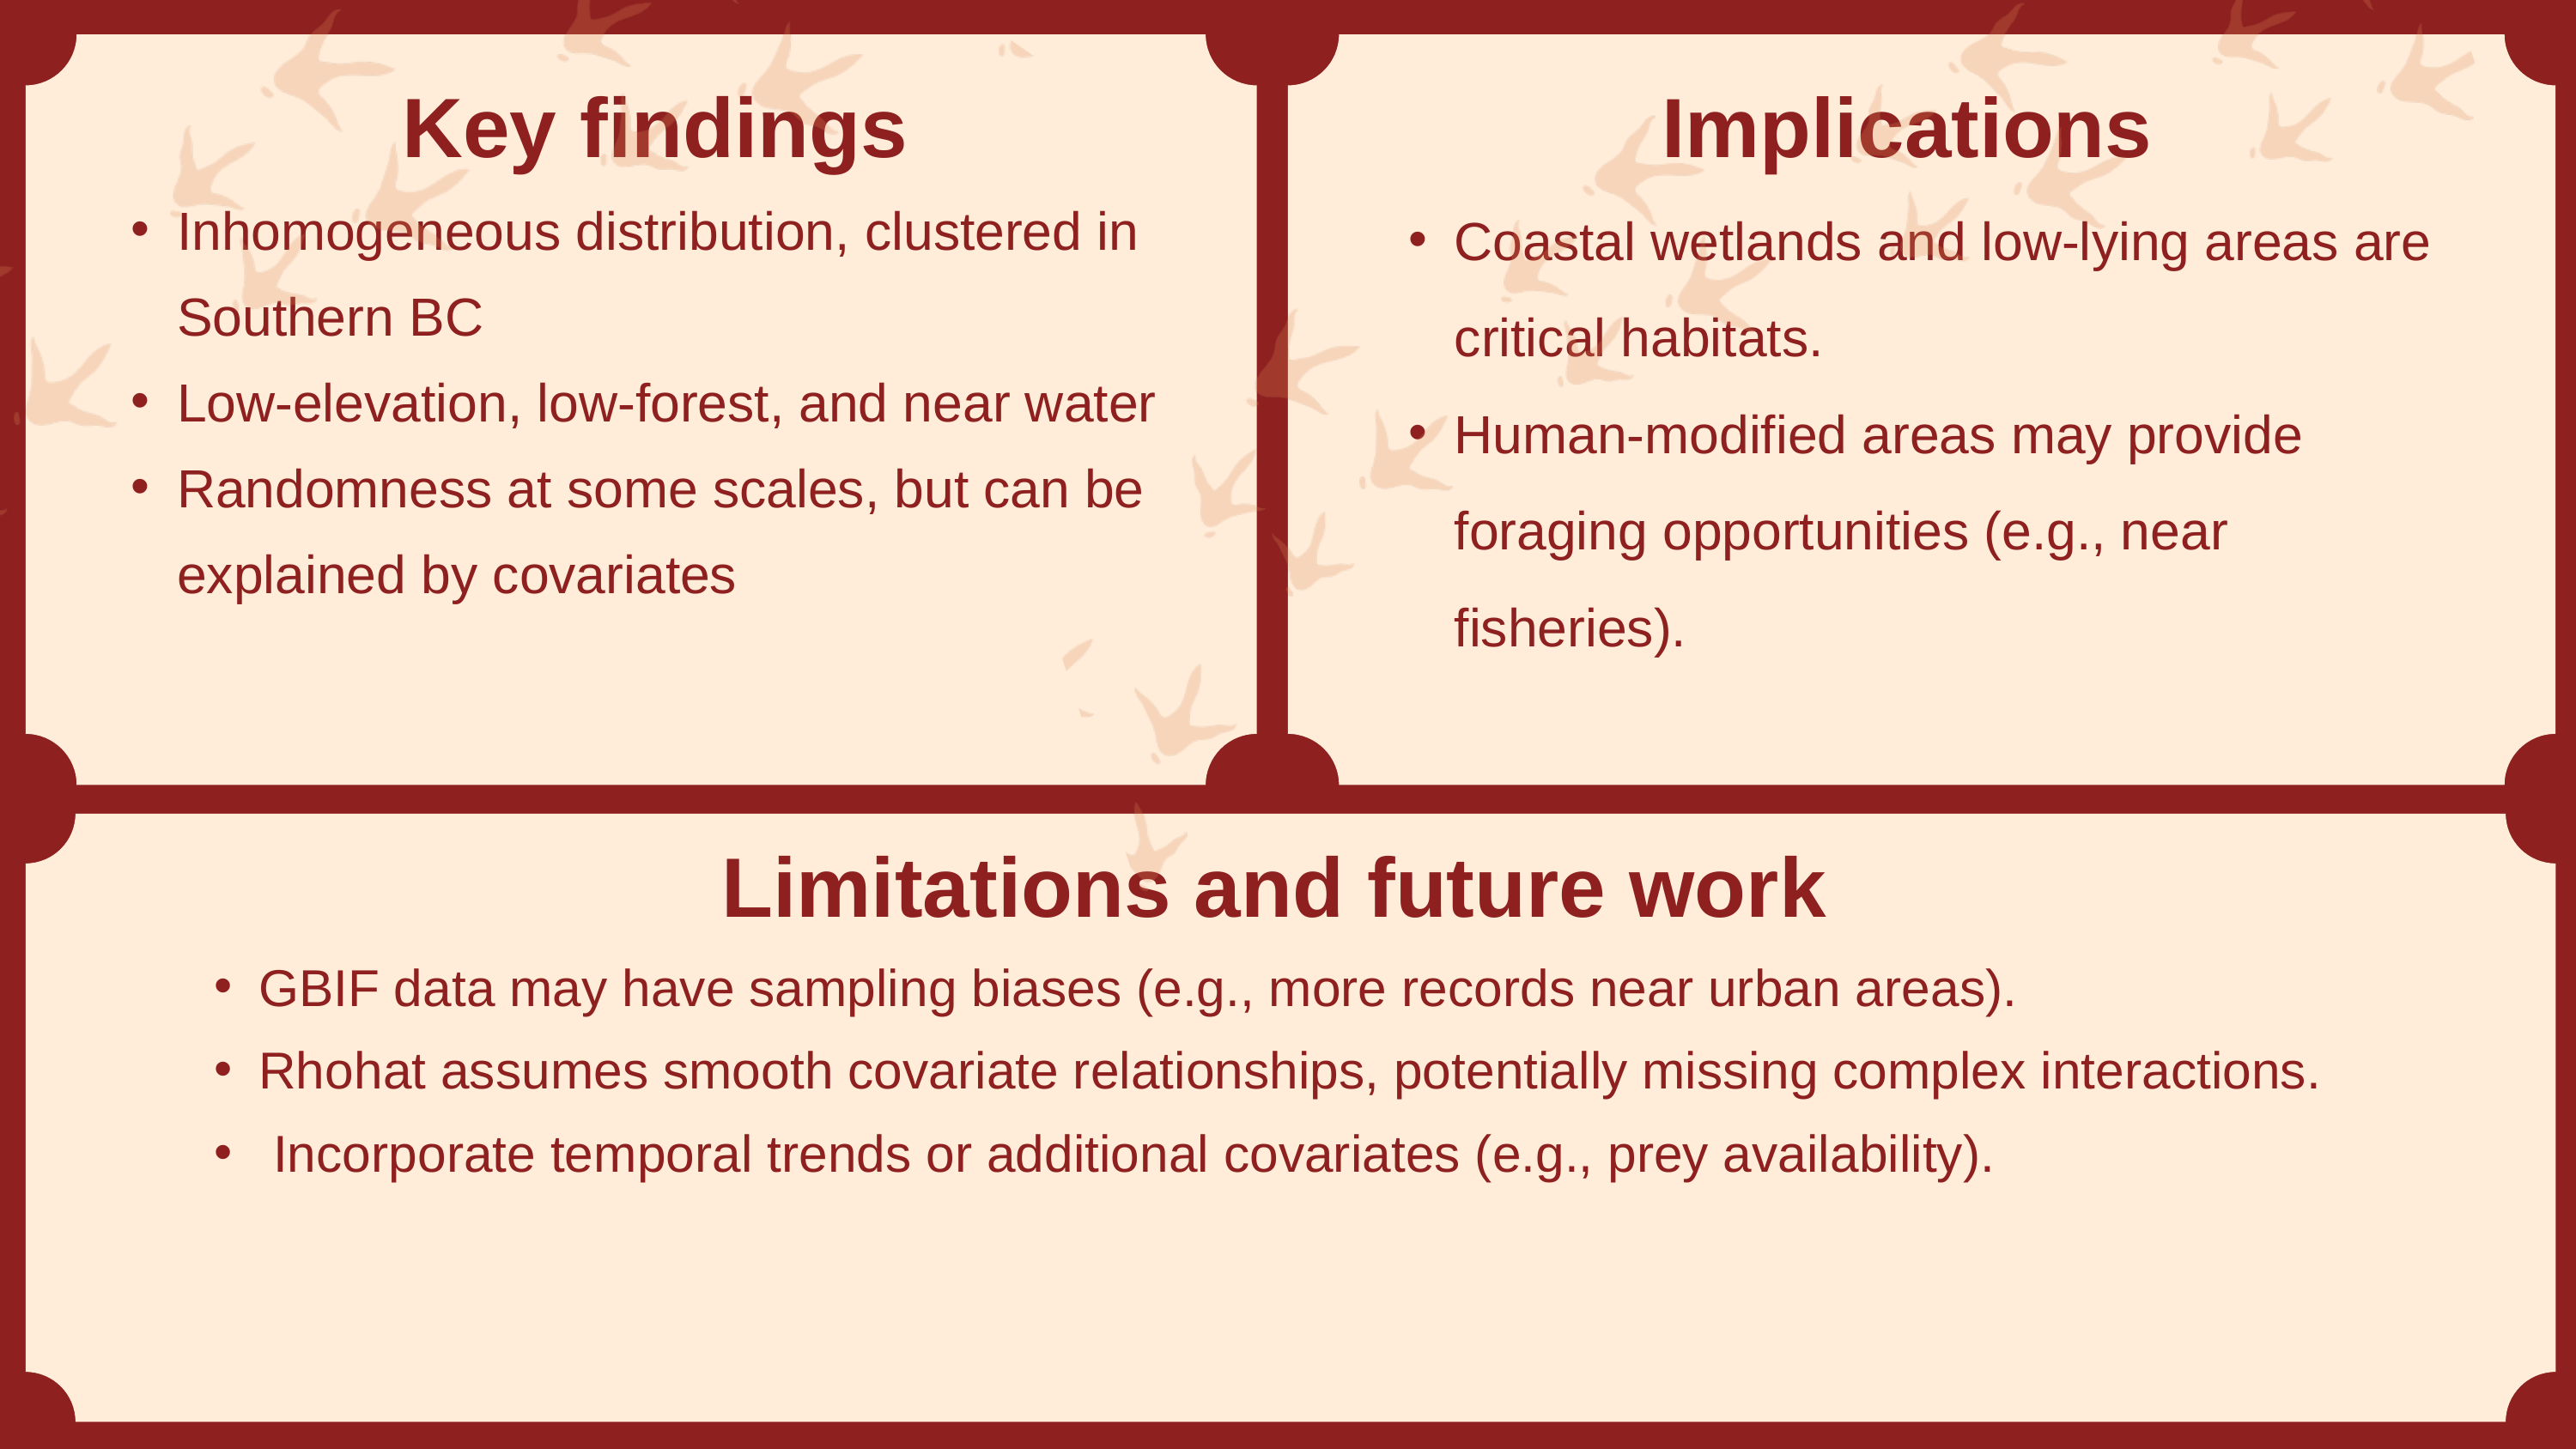

Key findings
Inhomogeneous distribution, clustered in Southern BC
Low-elevation, low-forest, and near water
Randomness at some scales, but can be explained by covariates

Implications
Coastal wetlands and low-lying areas are critical habitats.
Human-modified areas may provide foraging opportunities (e.g., near fisheries).
Vaccine No. 2

Limitations and future work
GBIF data may have sampling biases (e.g., more records near urban areas).
Rhohat assumes smooth covariate relationships, potentially missing complex interactions.
 Incorporate temporal trends or additional covariates (e.g., prey availability).